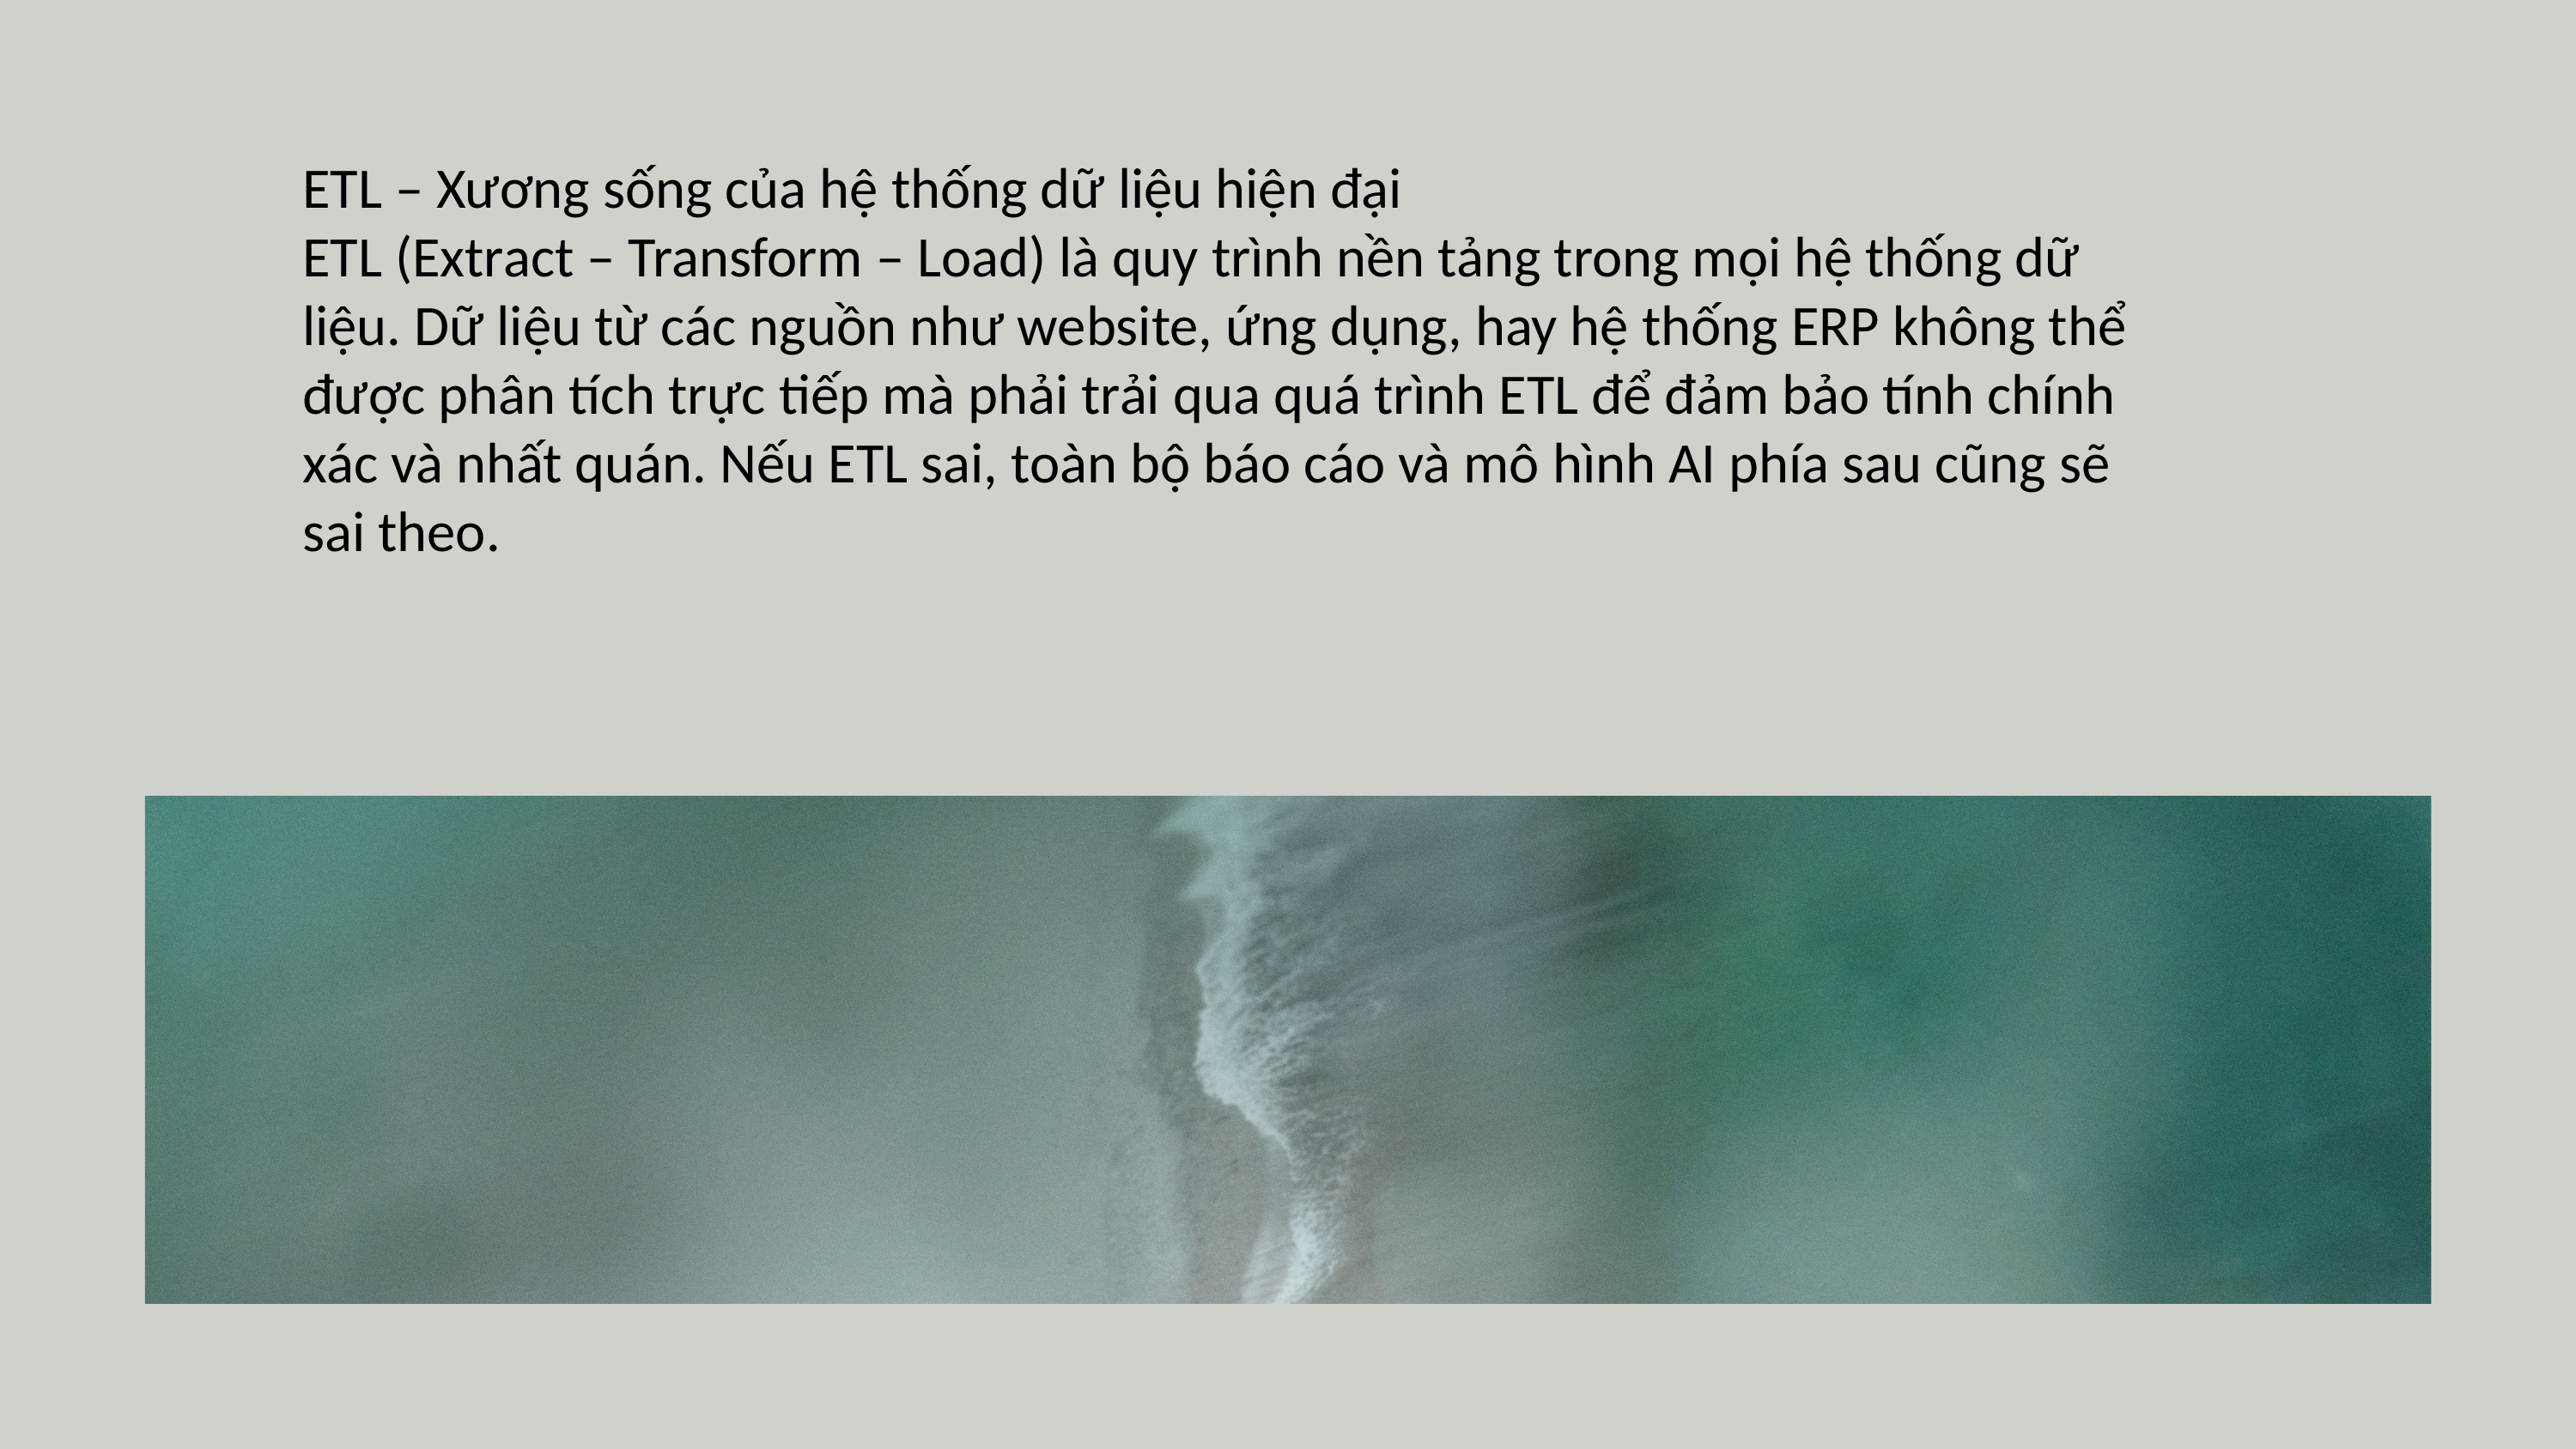

ETL – Xương sống của hệ thống dữ liệu hiện đại
ETL (Extract – Transform – Load) là quy trình nền tảng trong mọi hệ thống dữ liệu. Dữ liệu từ các nguồn như website, ứng dụng, hay hệ thống ERP không thể được phân tích trực tiếp mà phải trải qua quá trình ETL để đảm bảo tính chính xác và nhất quán. Nếu ETL sai, toàn bộ báo cáo và mô hình AI phía sau cũng sẽ sai theo.